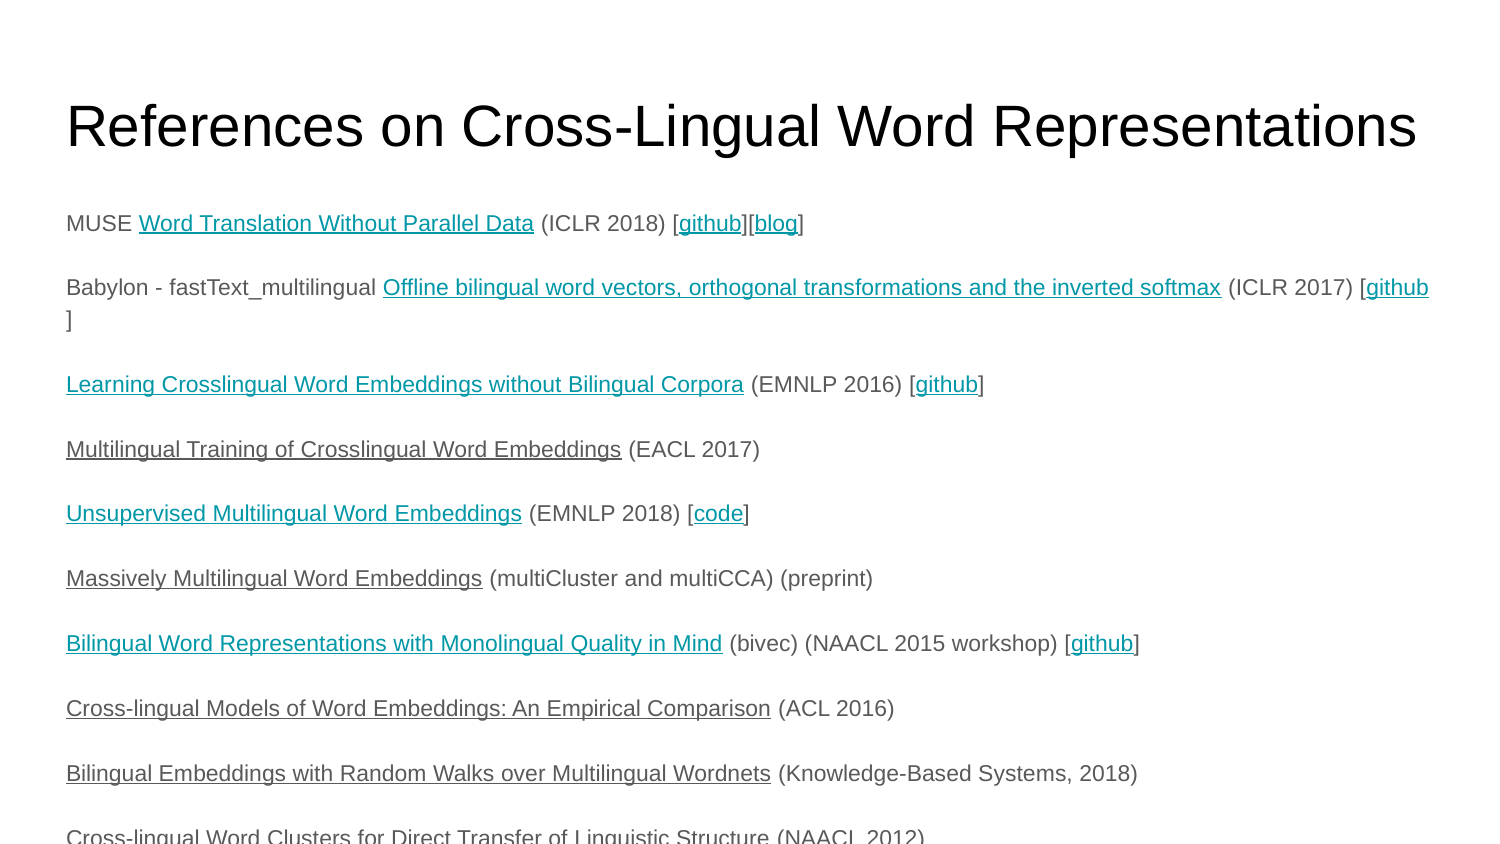

# References on Cross-Lingual Word Representations
MUSE Word Translation Without Parallel Data (ICLR 2018) [github][blog]
Babylon - fastText_multilingual Offline bilingual word vectors, orthogonal transformations and the inverted softmax (ICLR 2017) [github]
Learning Crosslingual Word Embeddings without Bilingual Corpora (EMNLP 2016) [github]
Multilingual Training of Crosslingual Word Embeddings (EACL 2017)
Unsupervised Multilingual Word Embeddings (EMNLP 2018) [code]
Massively Multilingual Word Embeddings (multiCluster and multiCCA) (preprint)
Bilingual Word Representations with Monolingual Quality in Mind (bivec) (NAACL 2015 workshop) [github]
Cross-lingual Models of Word Embeddings: An Empirical Comparison (ACL 2016)
Bilingual Embeddings with Random Walks over Multilingual Wordnets (Knowledge-Based Systems, 2018)
Cross-lingual Word Clusters for Direct Transfer of Linguistic Structure (NAACL 2012)